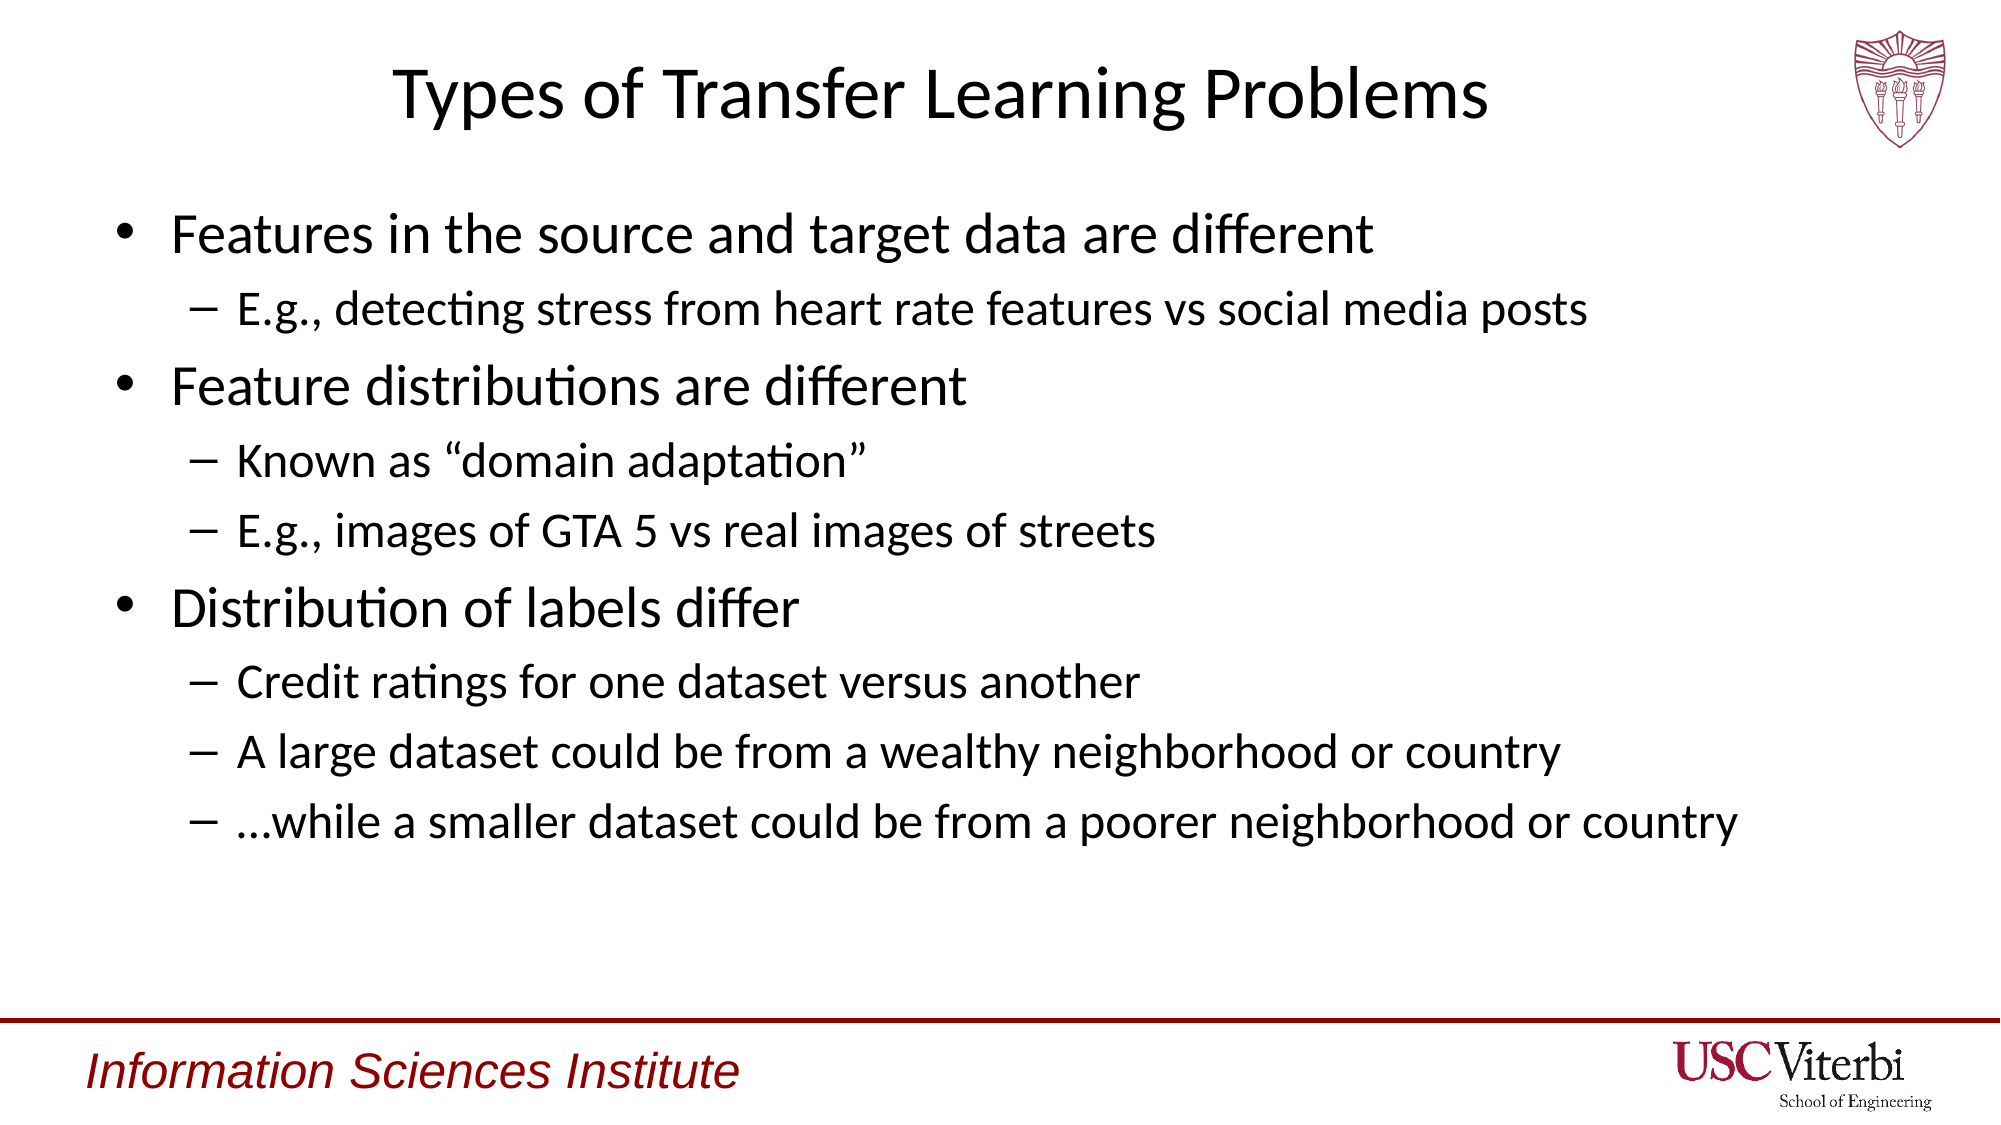

# Types of Transfer Learning Problems
Features in the source and target data are different
E.g., detecting stress from heart rate features vs social media posts
Feature distributions are different
Known as “domain adaptation”
E.g., images of GTA 5 vs real images of streets
Distribution of labels differ
Credit ratings for one dataset versus another
A large dataset could be from a wealthy neighborhood or country
…while a smaller dataset could be from a poorer neighborhood or country